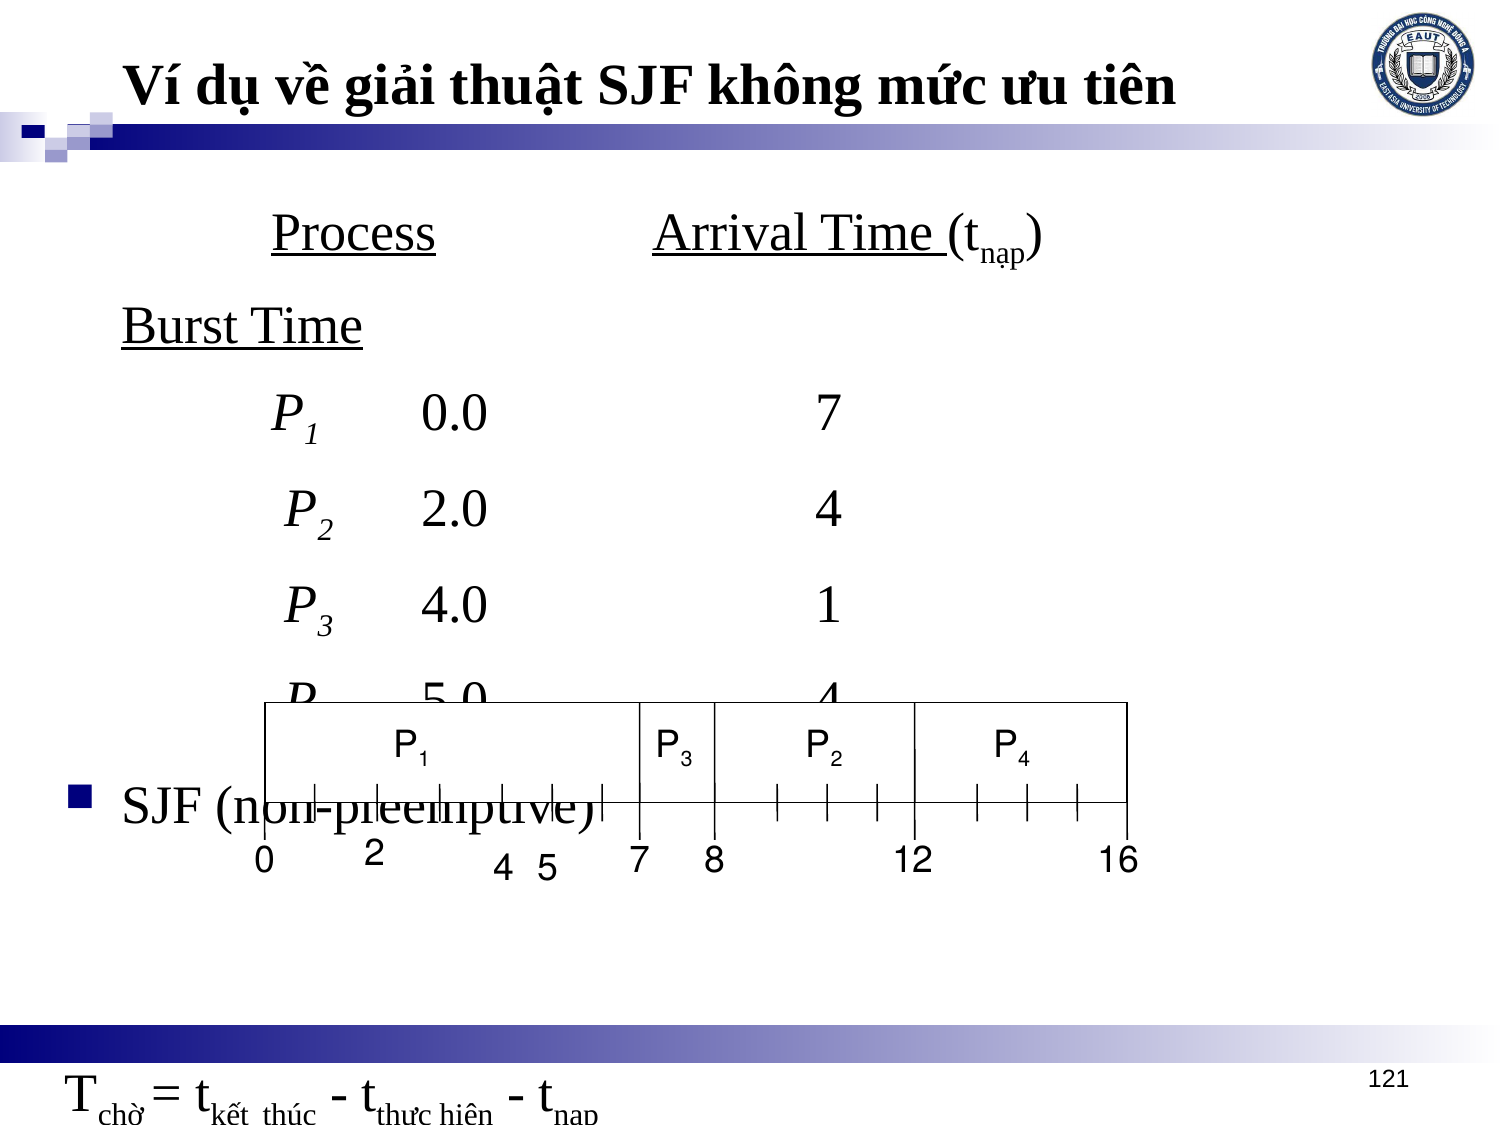

# Ví dụ về giải thuật SJF không mức ưu tiên
		Process	      Arrival Time (tnạp)		Burst Time
		P1	0.0		       7
		 P2	2.0		       4
		 P3	4.0		       1
		 P4	5.0		       4
SJF (non-preemptive)

Tchờ = tkết thúc - tthực hiện - tnạp
tchờ TB = (0 + 6 + 3 + 7)/4 = 4

P1
P3
P2
P4

2
0
7
8
12
16
4
5
121